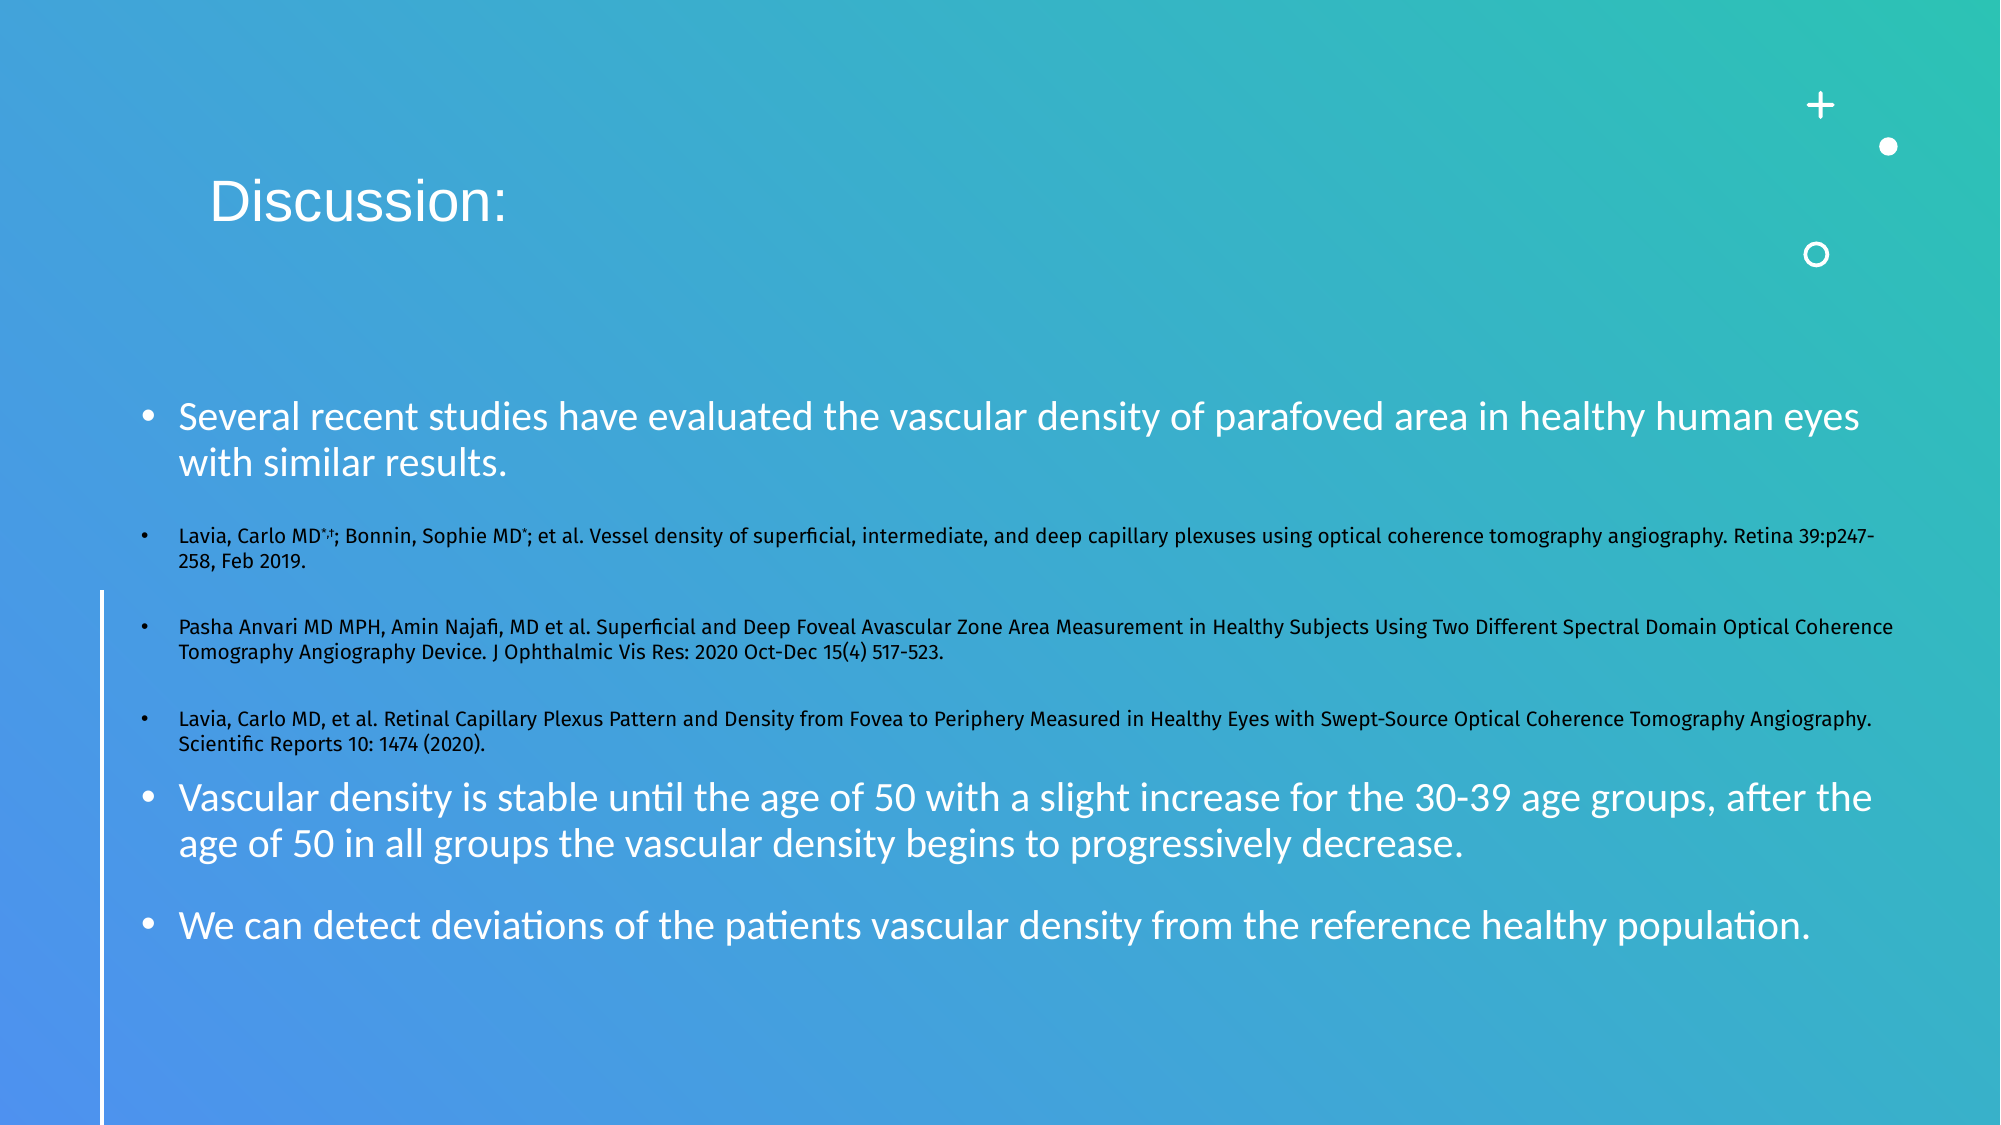

# Discussion:

Several recent studies have evaluated the vascular density of parafoved area in healthy human eyes with similar results.
Lavia, Carlo MD*,†; Bonnin, Sophie MD*; et al. Vessel density of superficial, intermediate, and deep capillary plexuses using optical coherence tomography angiography. Retina 39:p247-258, Feb 2019.
Pasha Anvari MD MPH, Amin Najafi, MD et al. Superficial and Deep Foveal Avascular Zone Area Measurement in Healthy Subjects Using Two Different Spectral Domain Optical Coherence Tomography Angiography Device. J Ophthalmic Vis Res: 2020 Oct-Dec 15(4) 517-523.
Lavia, Carlo MD, et al. Retinal Capillary Plexus Pattern and Density from Fovea to Periphery Measured in Healthy Eyes with Swept-Source Optical Coherence Tomography Angiography. Scientific Reports 10: 1474 (2020).
Vascular density is stable until the age of 50 with a slight increase for the 30-39 age groups, after the age of 50 in all groups the vascular density begins to progressively decrease.
We can detect deviations of the patients vascular density from the reference healthy population.